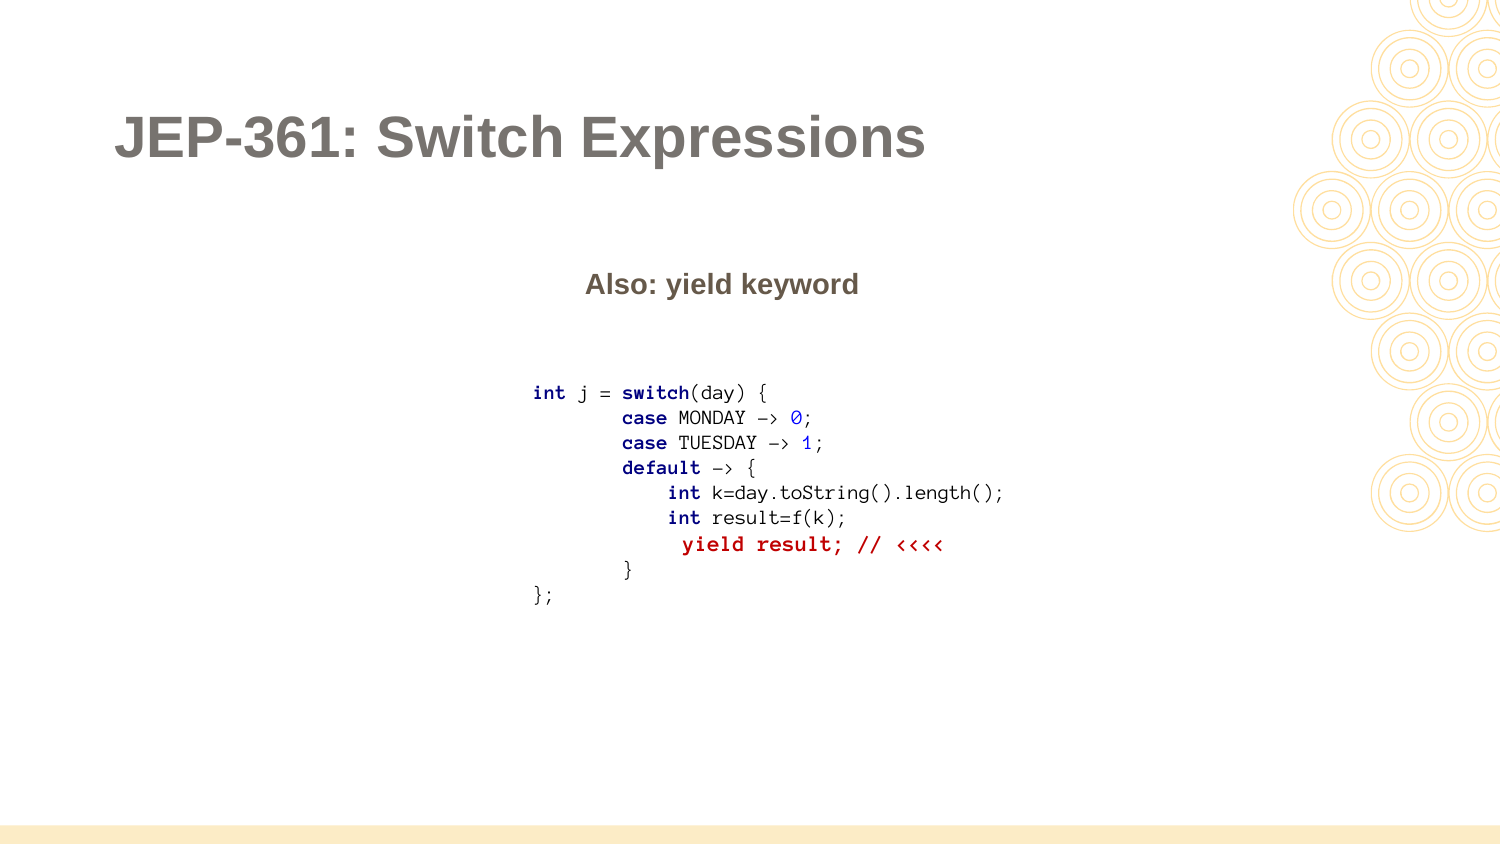

JEP-361: Switch Expressions
Also: yield keyword
int j = switch(day) {
        case MONDAY -> 0;
        case TUESDAY -> 1;
        default -> {
            int k=day.toString().length();
            int result=f(k);
            yield result; // <<<<
        }
};